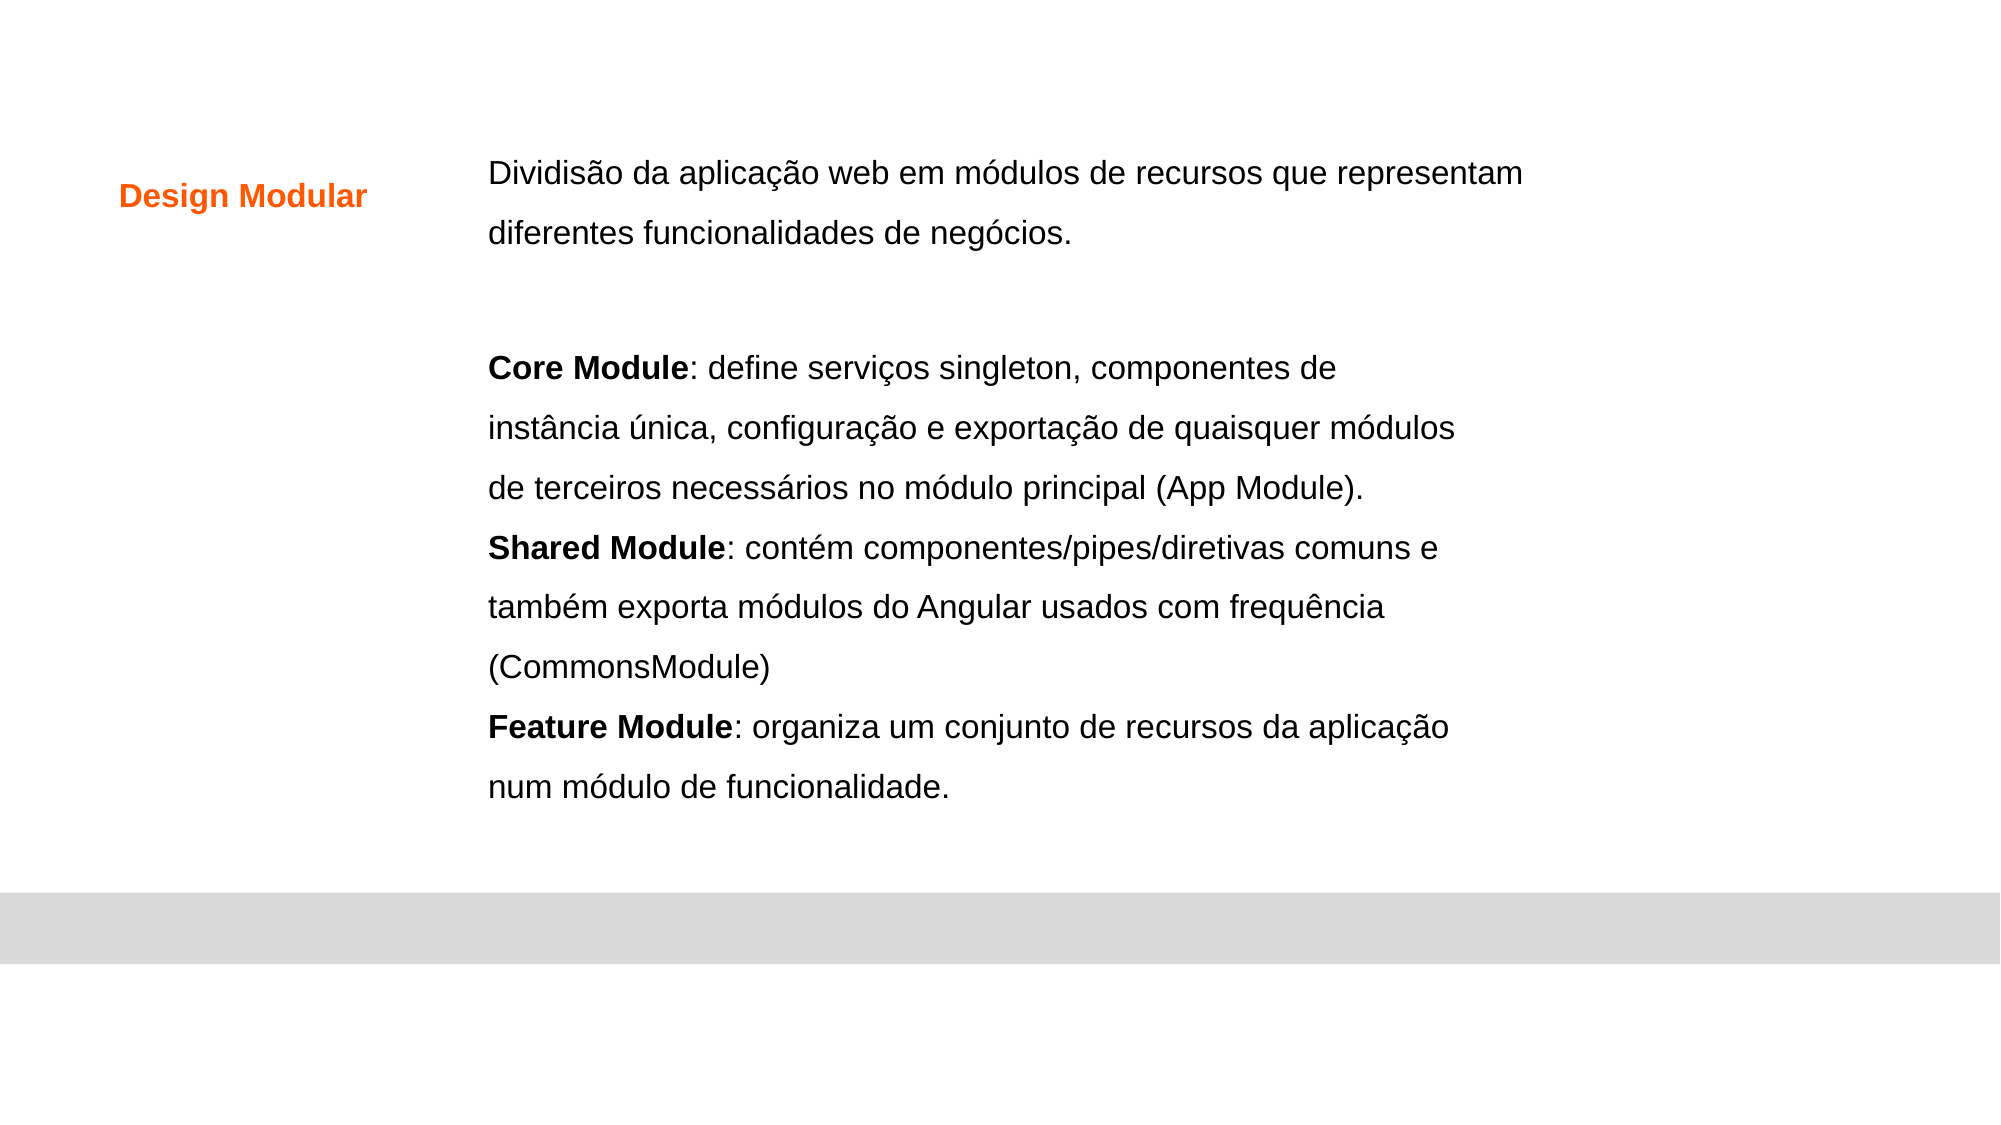

Dividisão da aplicação web em módulos de recursos que representam diferentes funcionalidades de negócios.
Design Modular
Core Module: define serviços singleton, componentes de instância única, configuração e exportação de quaisquer módulos de terceiros necessários no módulo principal (App Module).
Shared Module: contém componentes/pipes/diretivas comuns e também exporta módulos do Angular usados com frequência (CommonsModule)
Feature Module: organiza um conjunto de recursos da aplicação num módulo de funcionalidade.